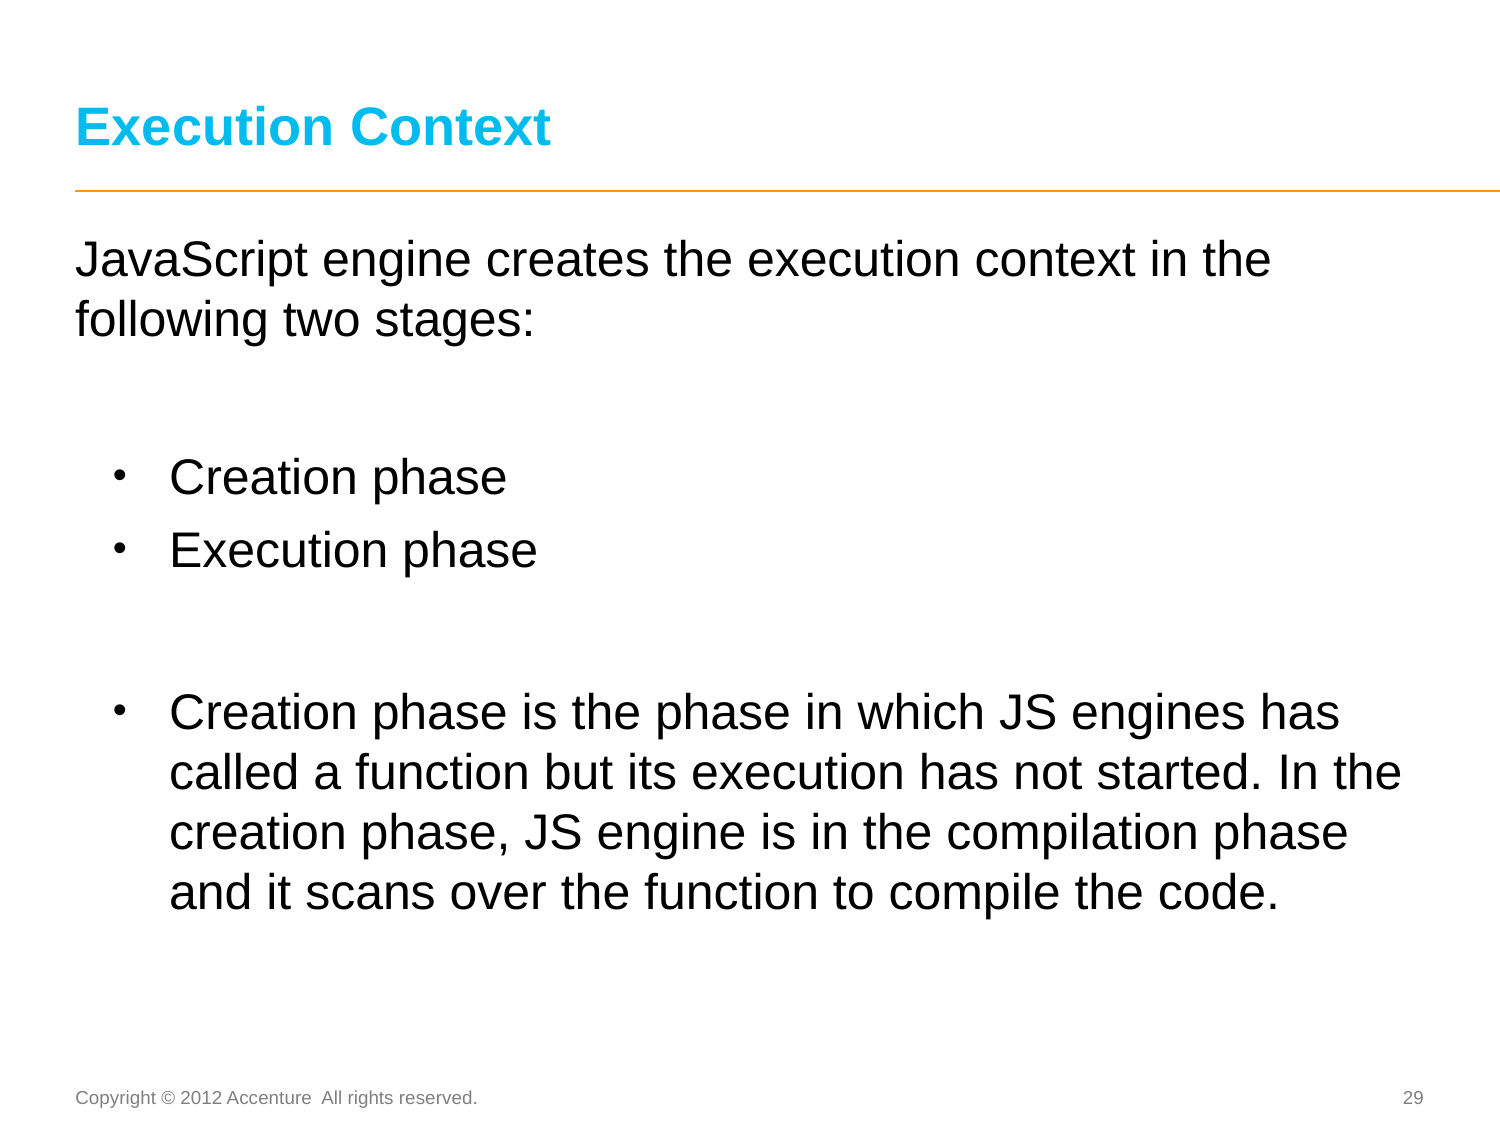

# Execution Context
JavaScript engine creates the execution context in the following two stages:

Creation phase
Execution phase

Creation phase is the phase in which JS engines has called a function but its execution has not started. In the creation phase, JS engine is in the compilation phase and it scans over the function to compile the code.